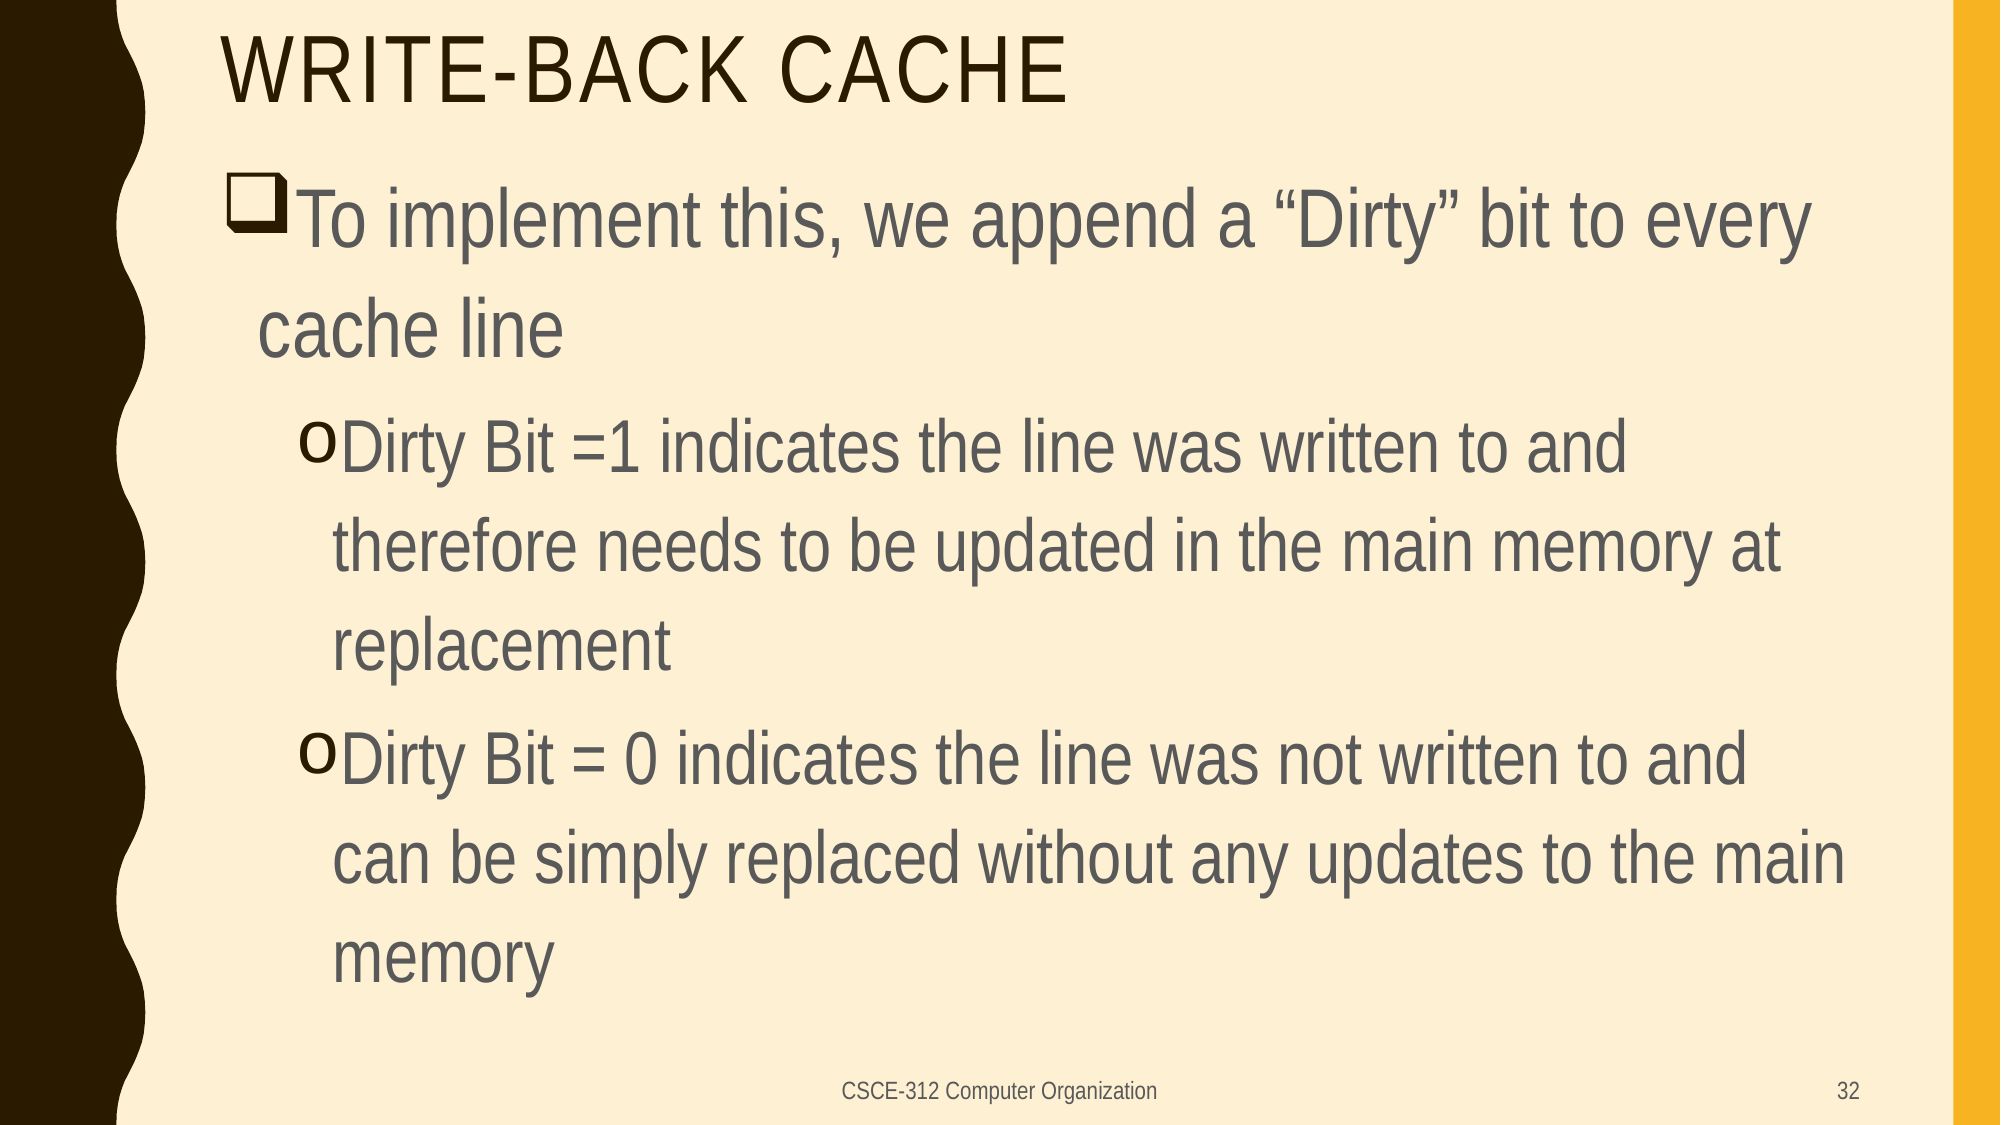

# Write-Back Cache
To implement this, we append a “Dirty” bit to every cache line
Dirty Bit =1 indicates the line was written to and therefore needs to be updated in the main memory at replacement
Dirty Bit = 0 indicates the line was not written to and can be simply replaced without any updates to the main memory
CSCE-312 Computer Organization
32